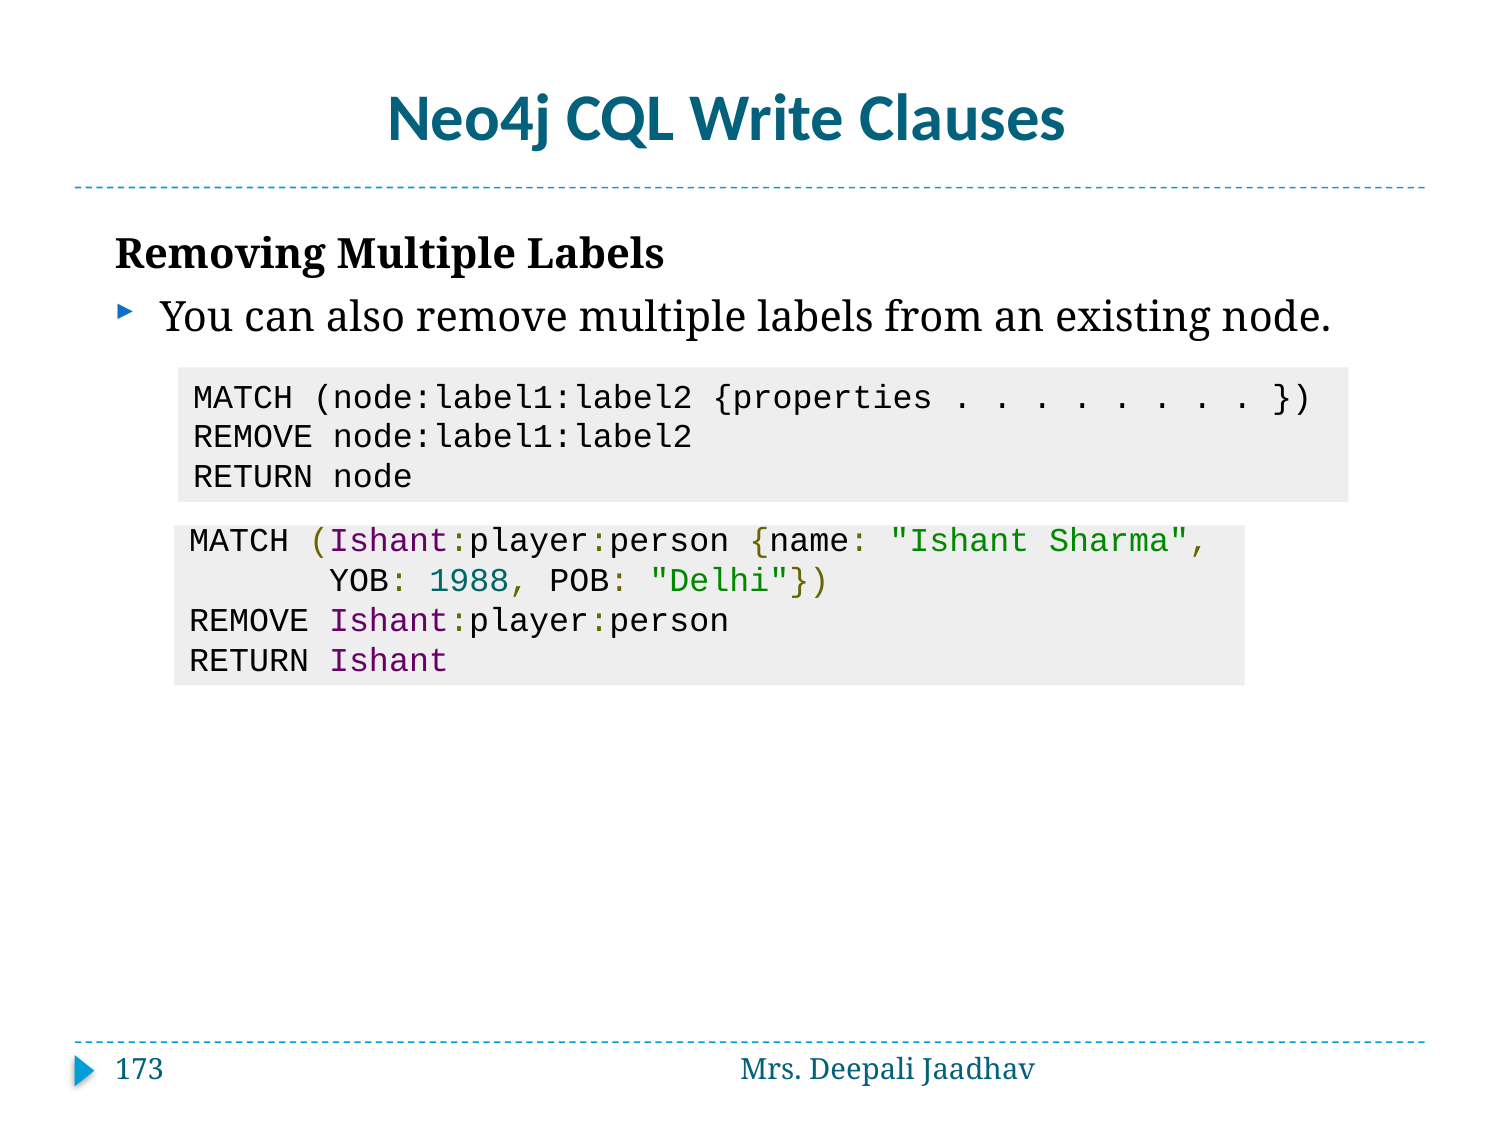

# Neo4j CQL Write Clauses
Removing Multiple Labels
You can also remove multiple labels from an existing node.

MATCH (node:label1:label2 {properties . . . . . . . . })
REMOVE node:label1:label2
RETURN node
MATCH (Ishant:player:person {name: "Ishant Sharma",
       YOB: 1988, POB: "Delhi"})
REMOVE Ishant:player:person
RETURN Ishant
173
Mrs. Deepali Jaadhav